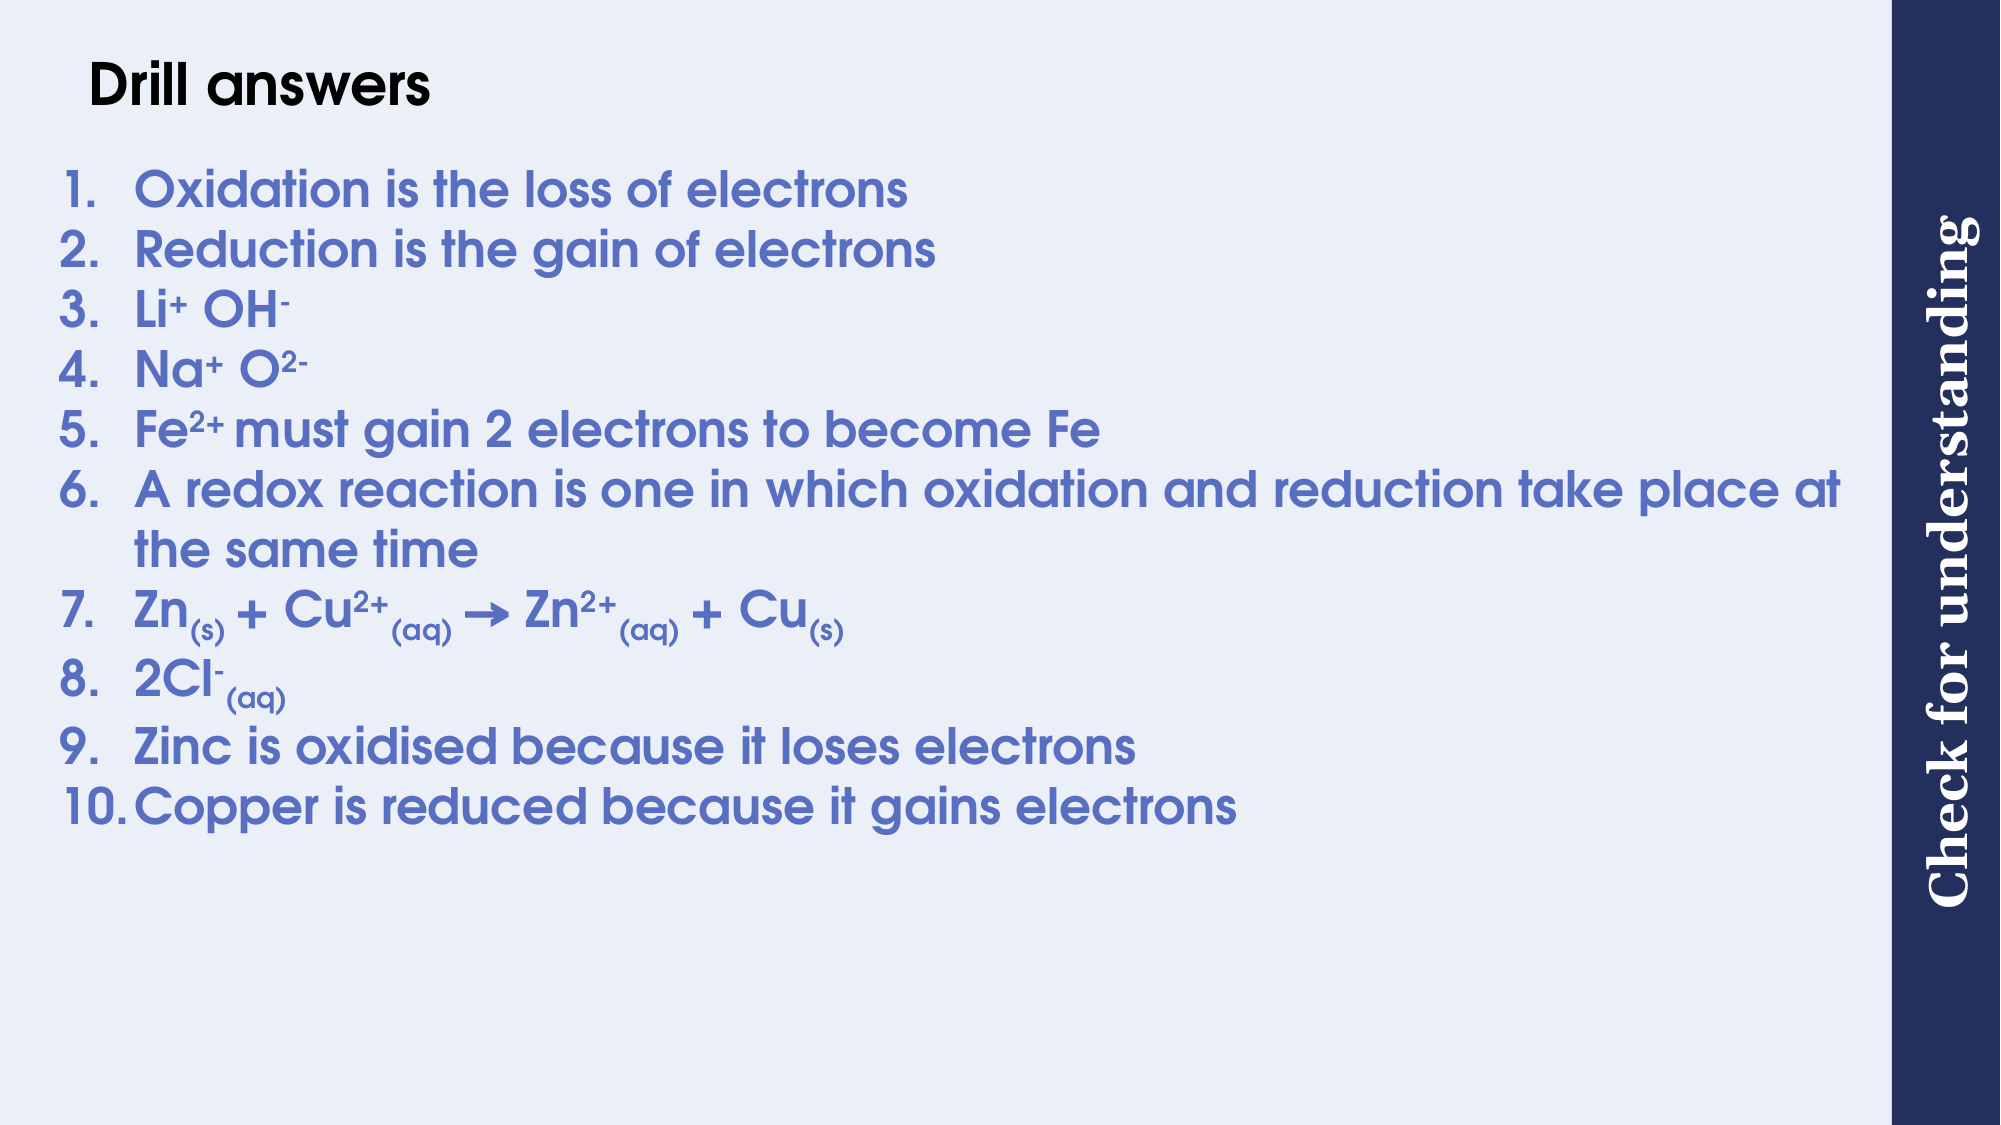

# Drill answers
Oxidation is the loss of electrons
Reduction is the gain of electrons
Li+ OH-
Na+ O2-
Fe2+ must gain 2 electrons to become Fe
A redox reaction is one in which oxidation and reduction take place at the same time
Zn(s) + Cu2+(aq) → Zn2+(aq) + Cu(s)
2Cl-(aq)
Zinc is oxidised because it loses electrons
Copper is reduced because it gains electrons